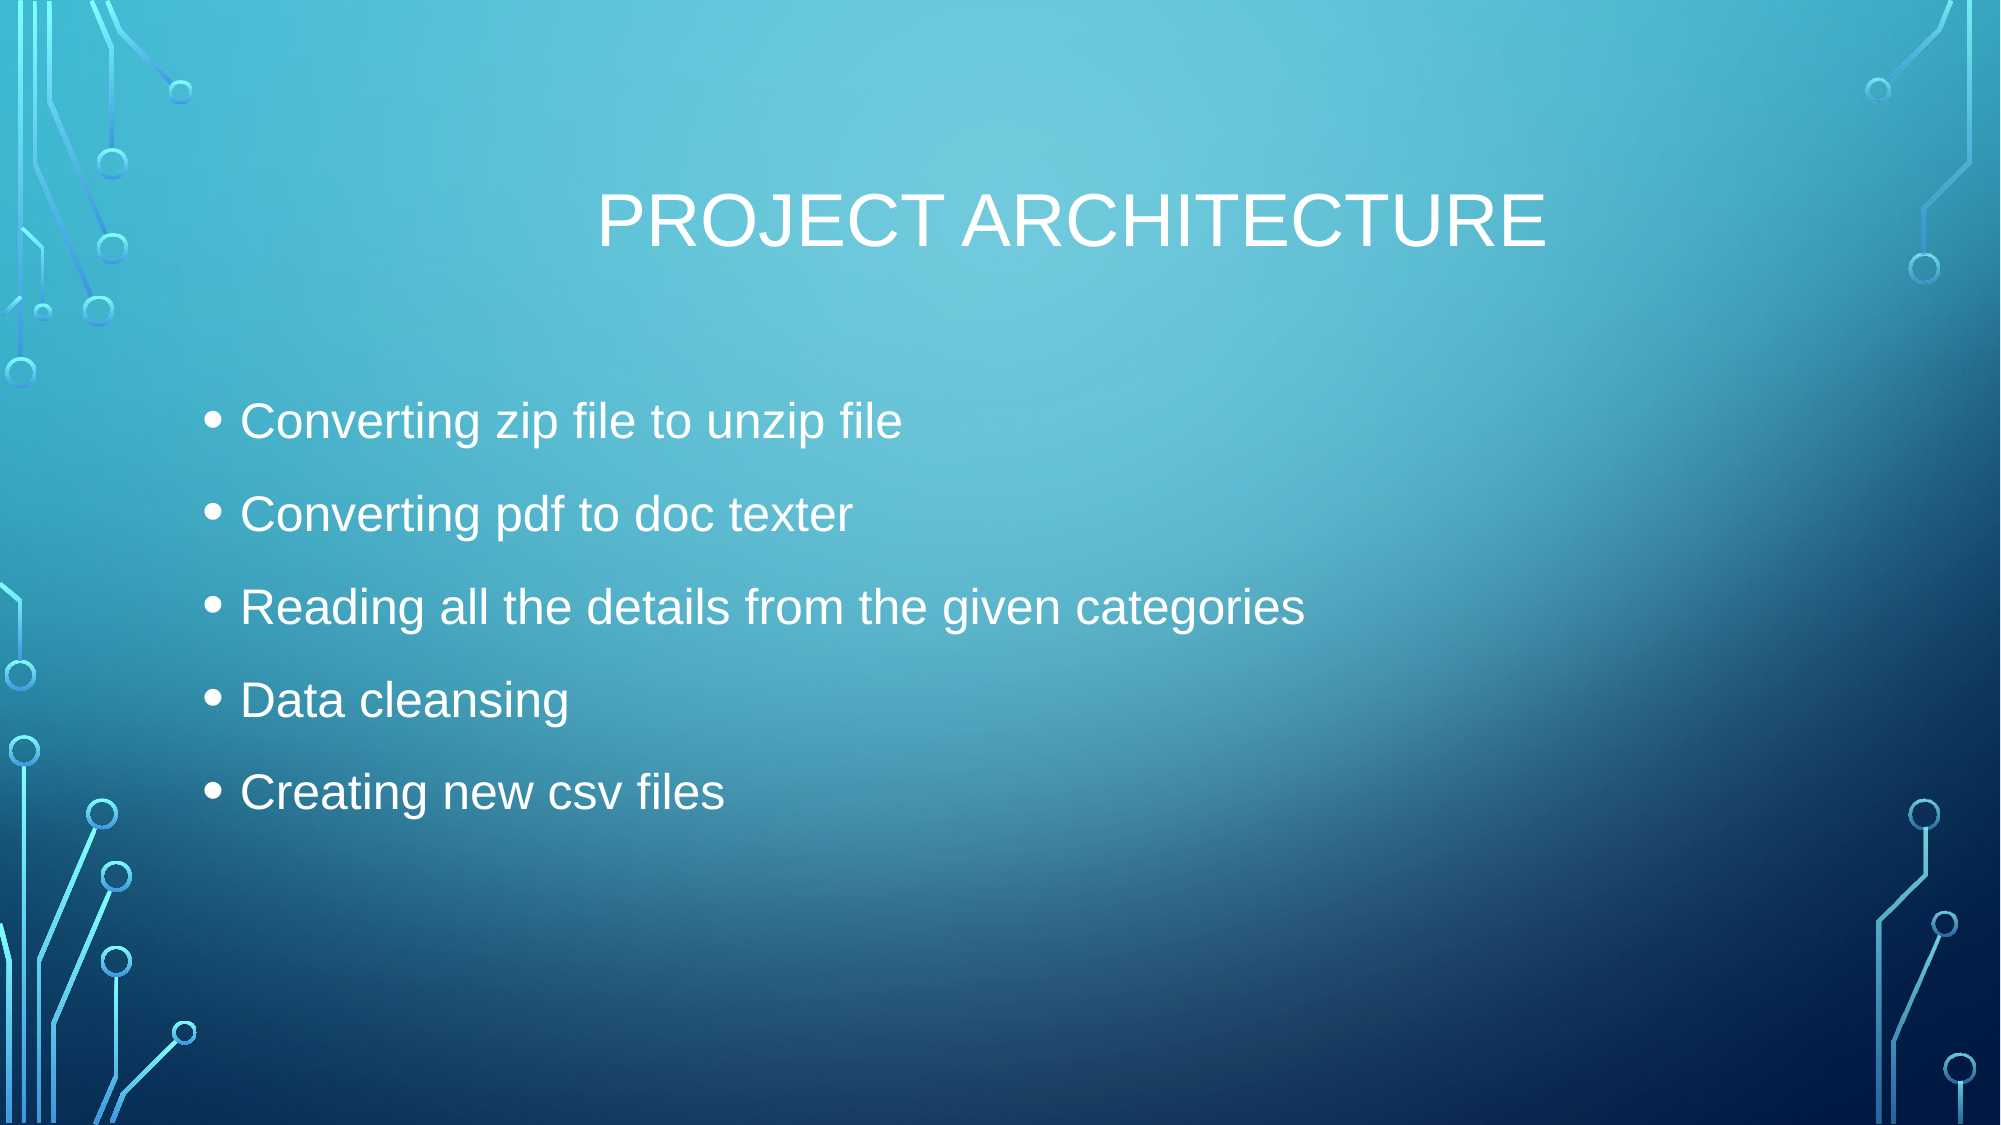

# Project Architecture
Converting zip file to unzip file
Converting pdf to doc texter
Reading all the details from the given categories
Data cleansing
Creating new csv files